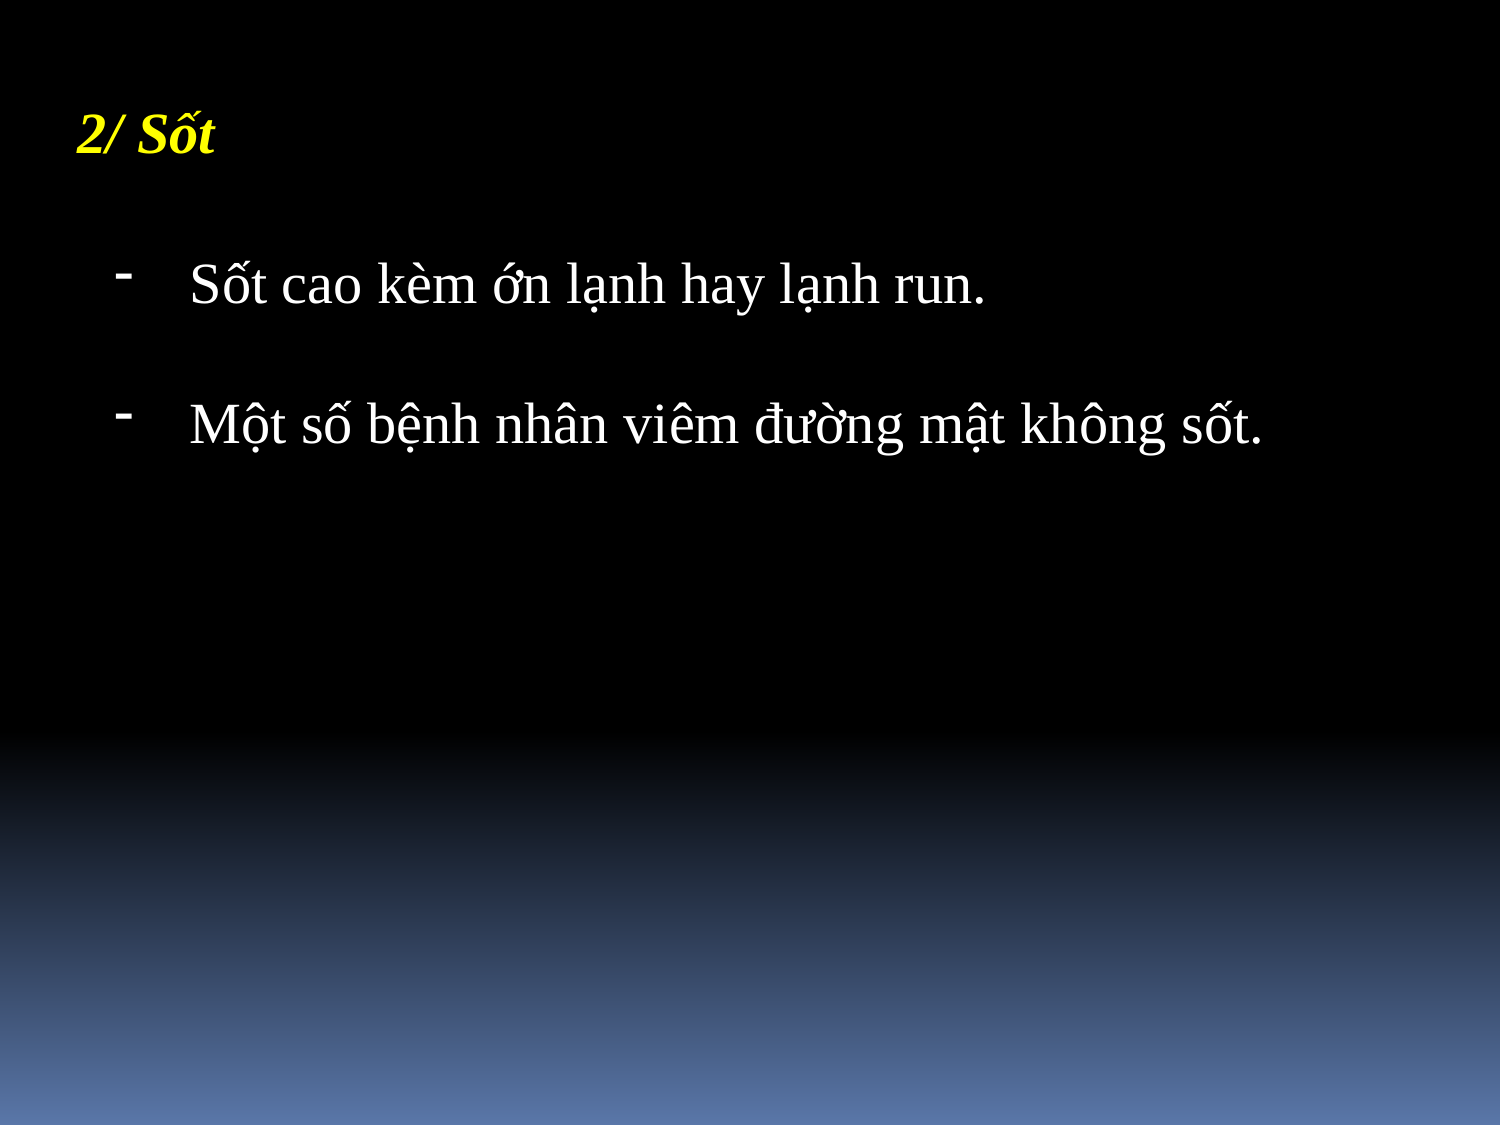

2/ Sốt
Sốt cao kèm ớn lạnh hay lạnh run.

Một số bệnh nhân viêm đường mật không sốt.